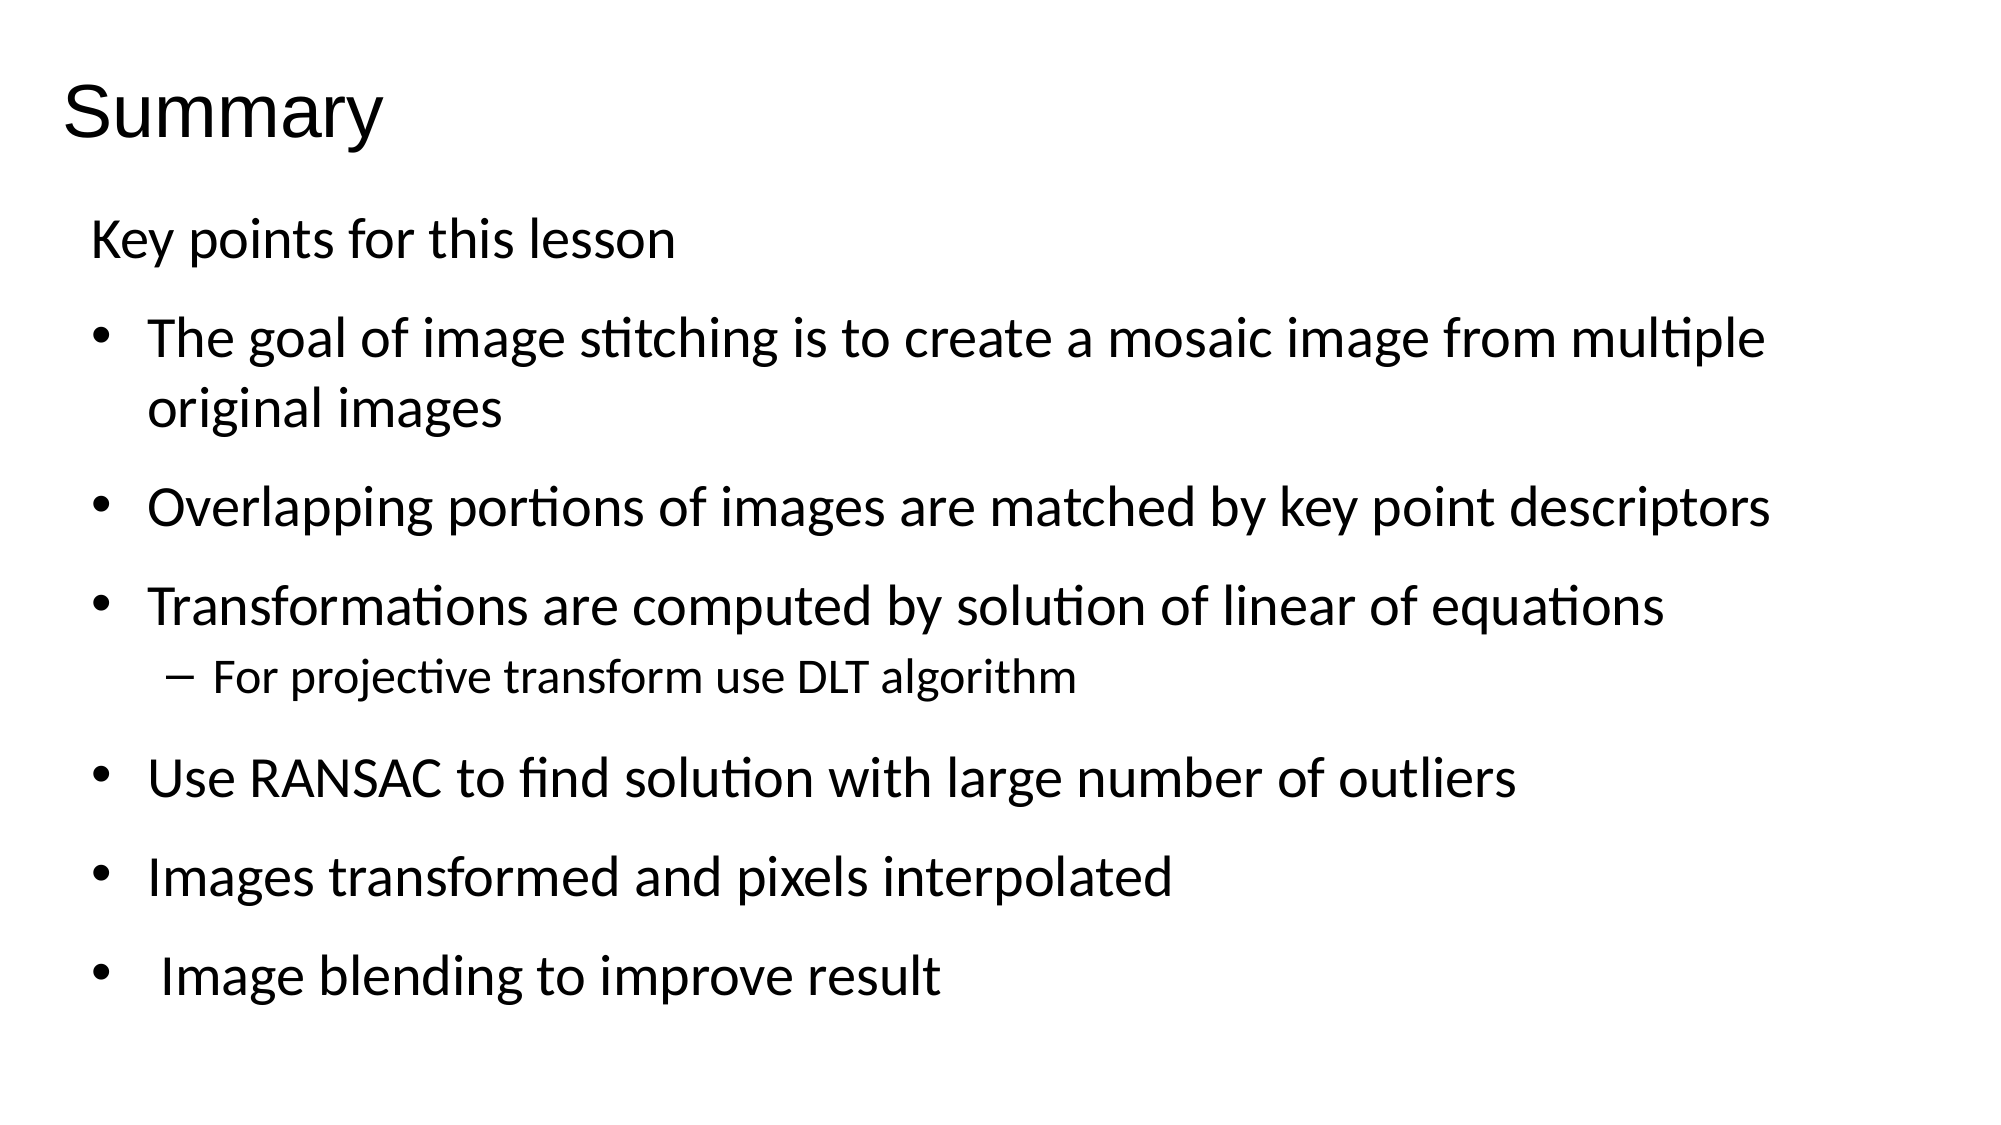

# Summary
Key points for this lesson
The goal of image stitching is to create a mosaic image from multiple original images
Overlapping portions of images are matched by key point descriptors
Transformations are computed by solution of linear of equations
For projective transform use DLT algorithm
Use RANSAC to find solution with large number of outliers
Images transformed and pixels interpolated
 Image blending to improve result